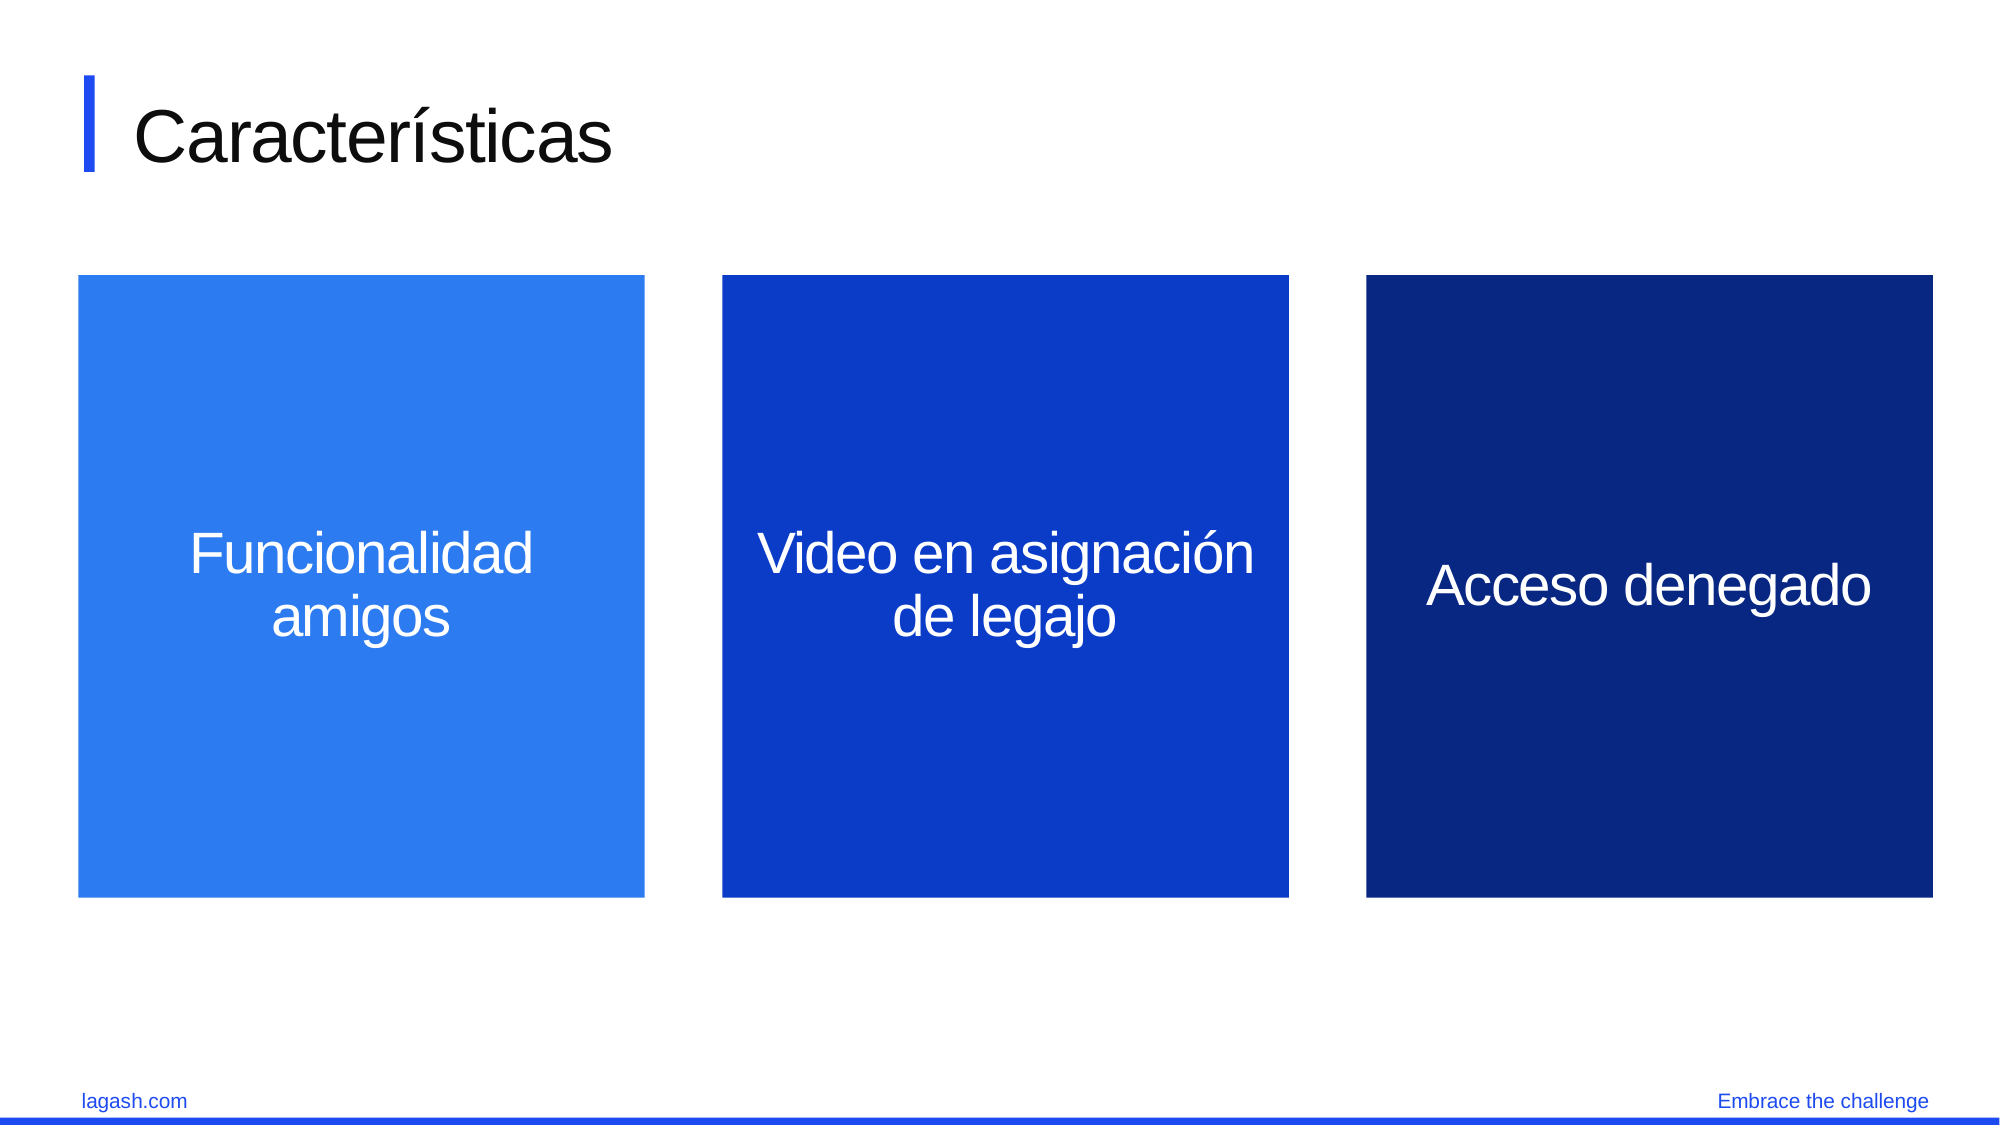

Características
Acceso denegado
Funcionalidad amigos
Video en asignación de legajo